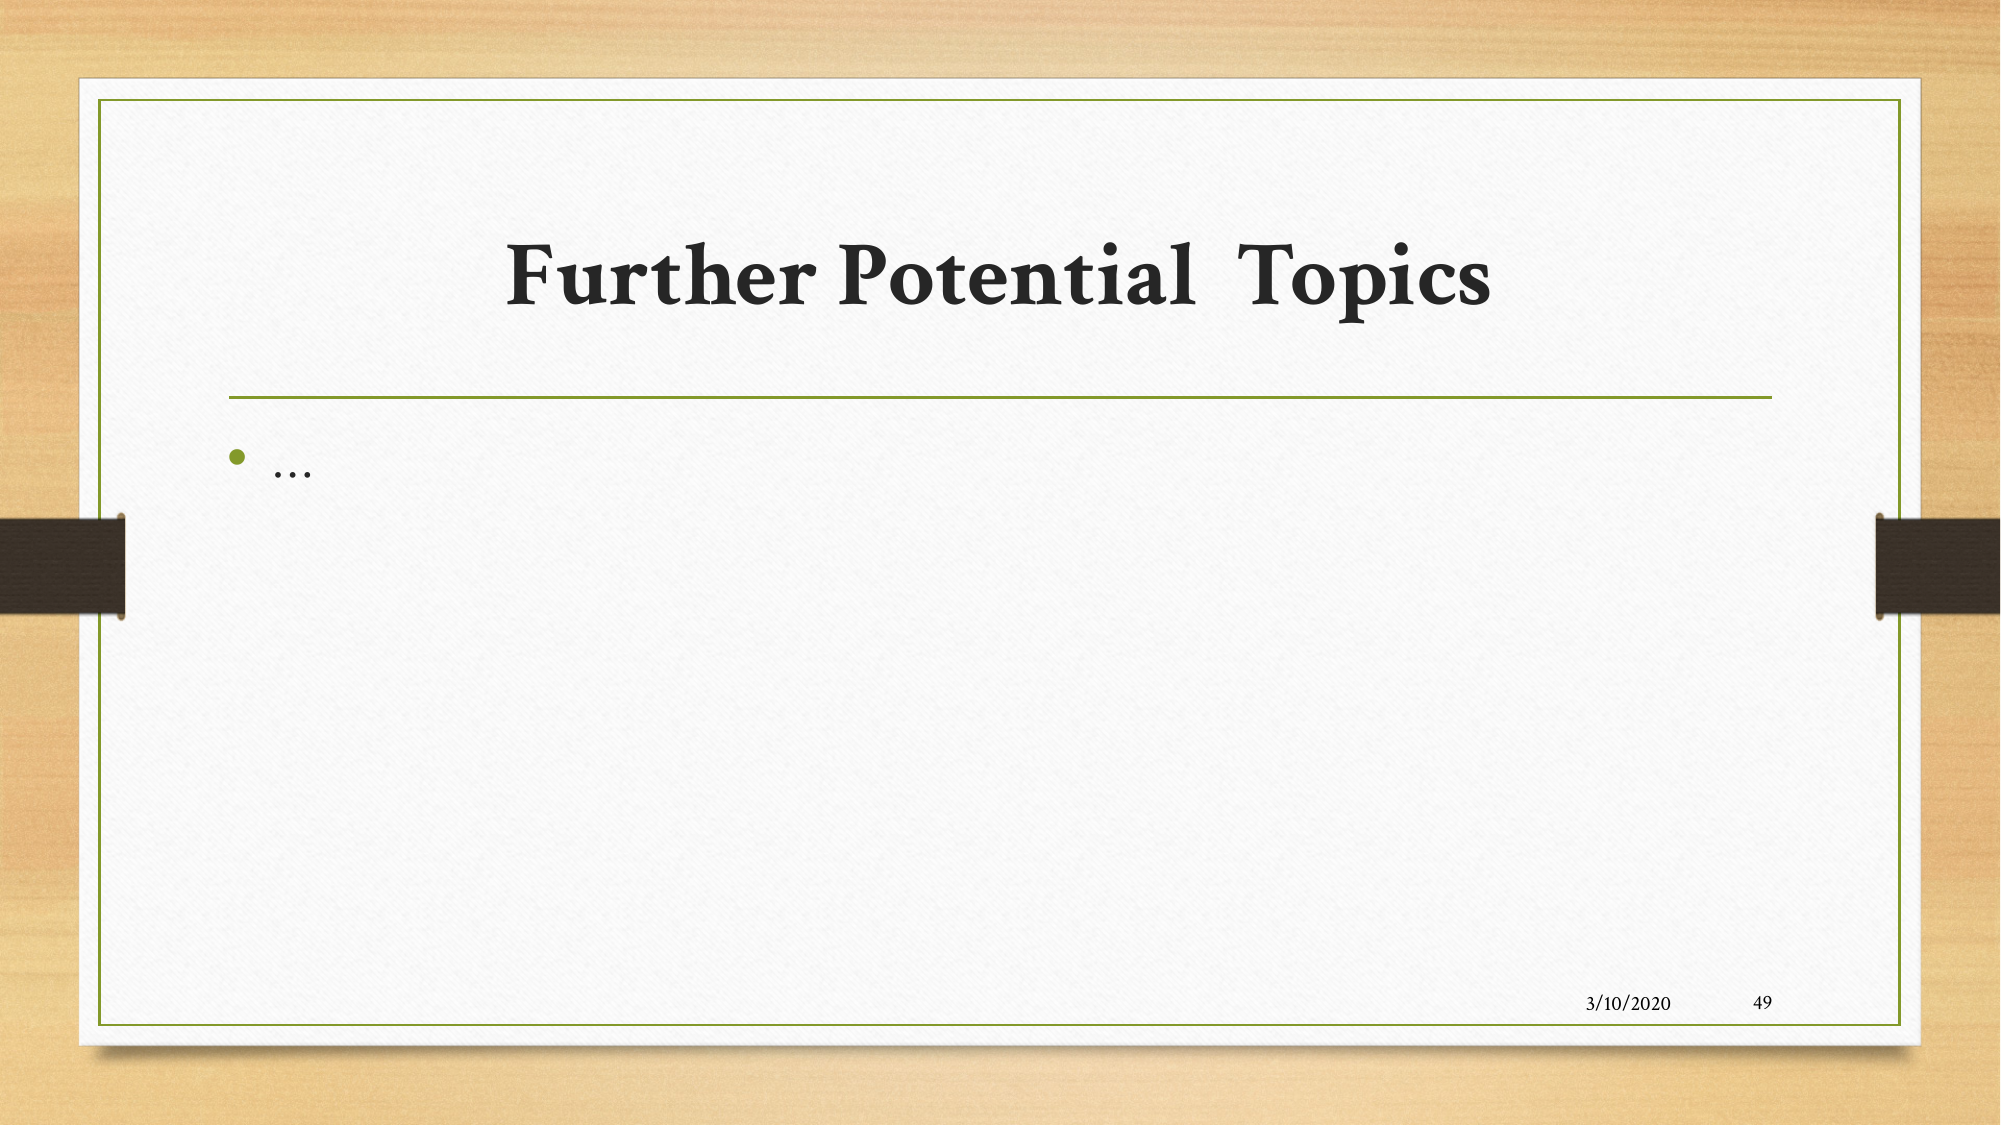

# Further Potential  Topics
…
3/10/2020
49